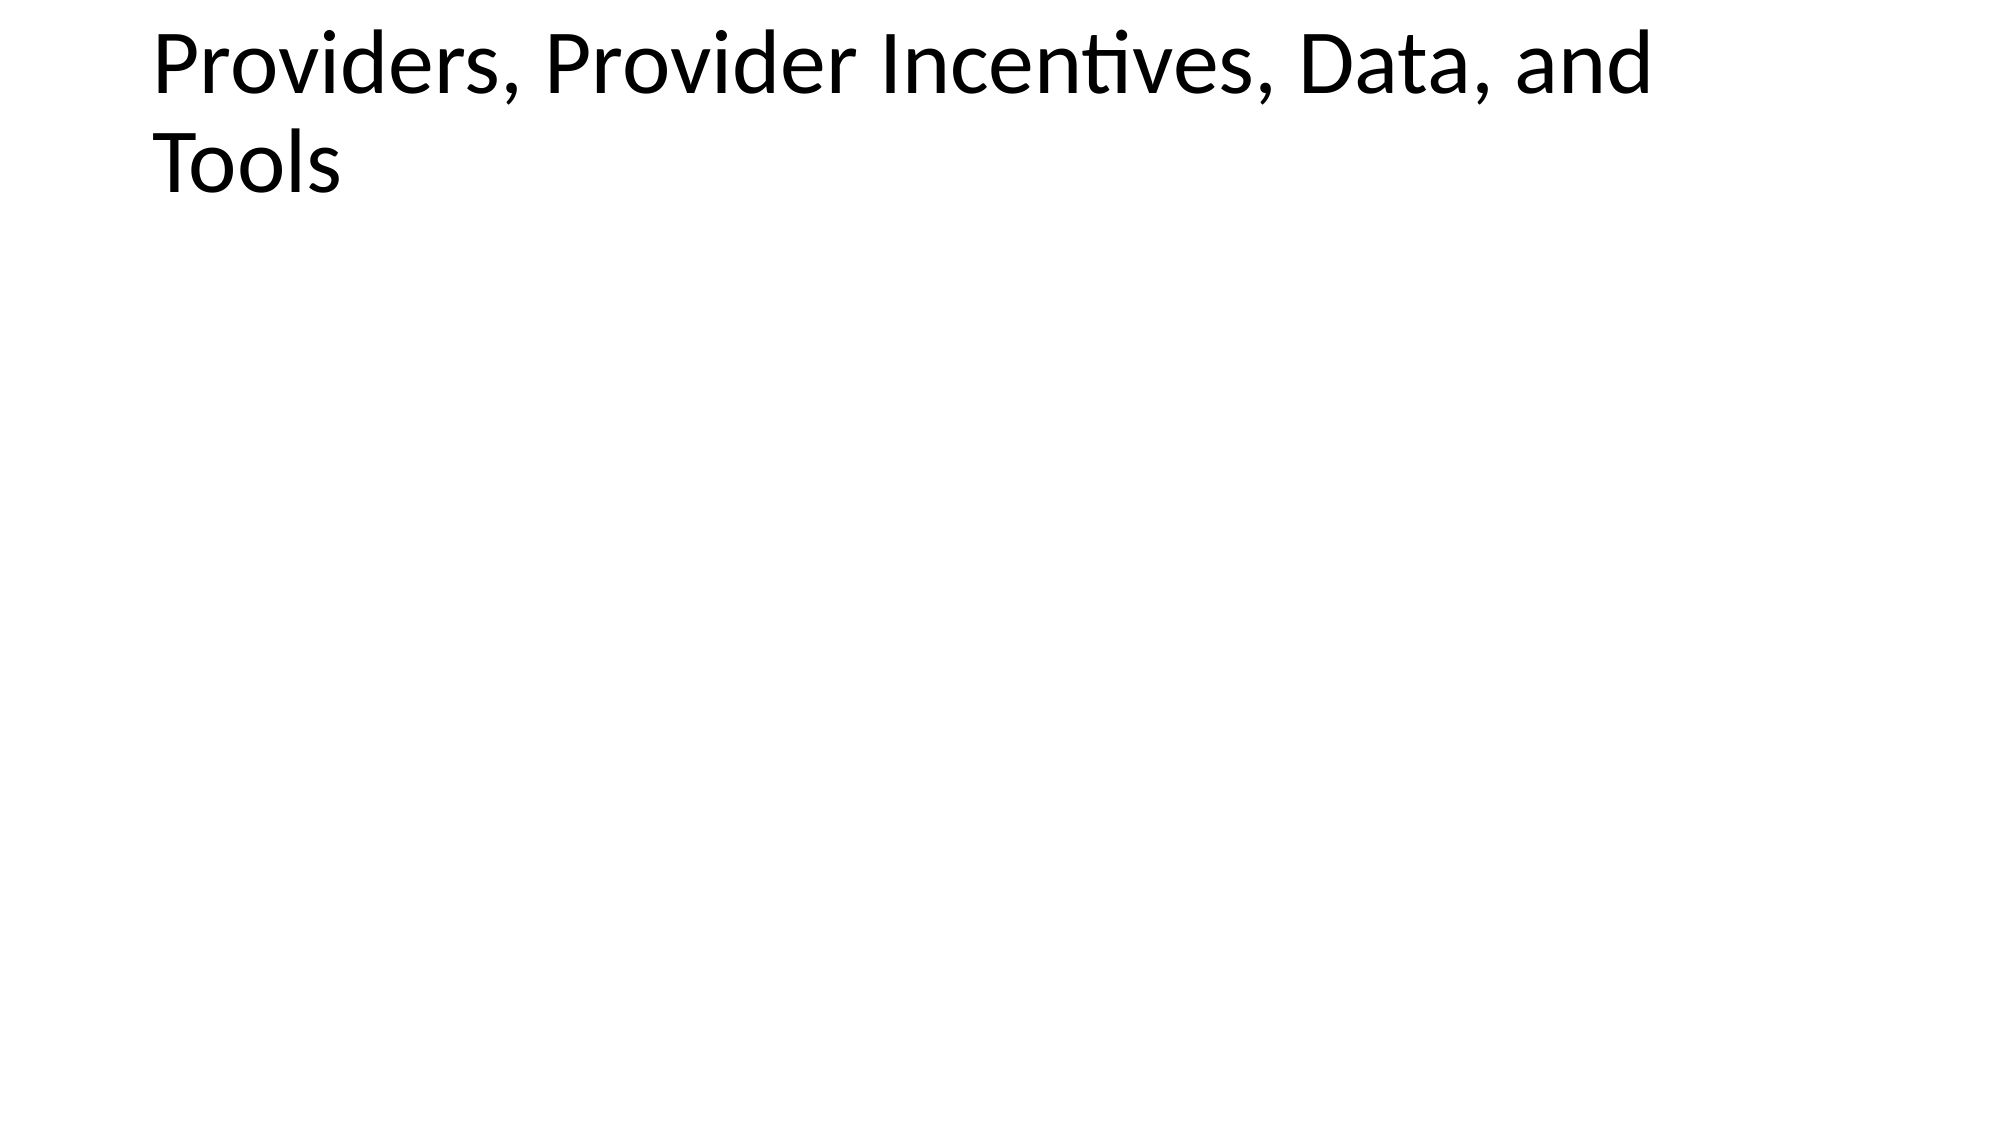

# Providers, Provider Incentives, Data, and Tools